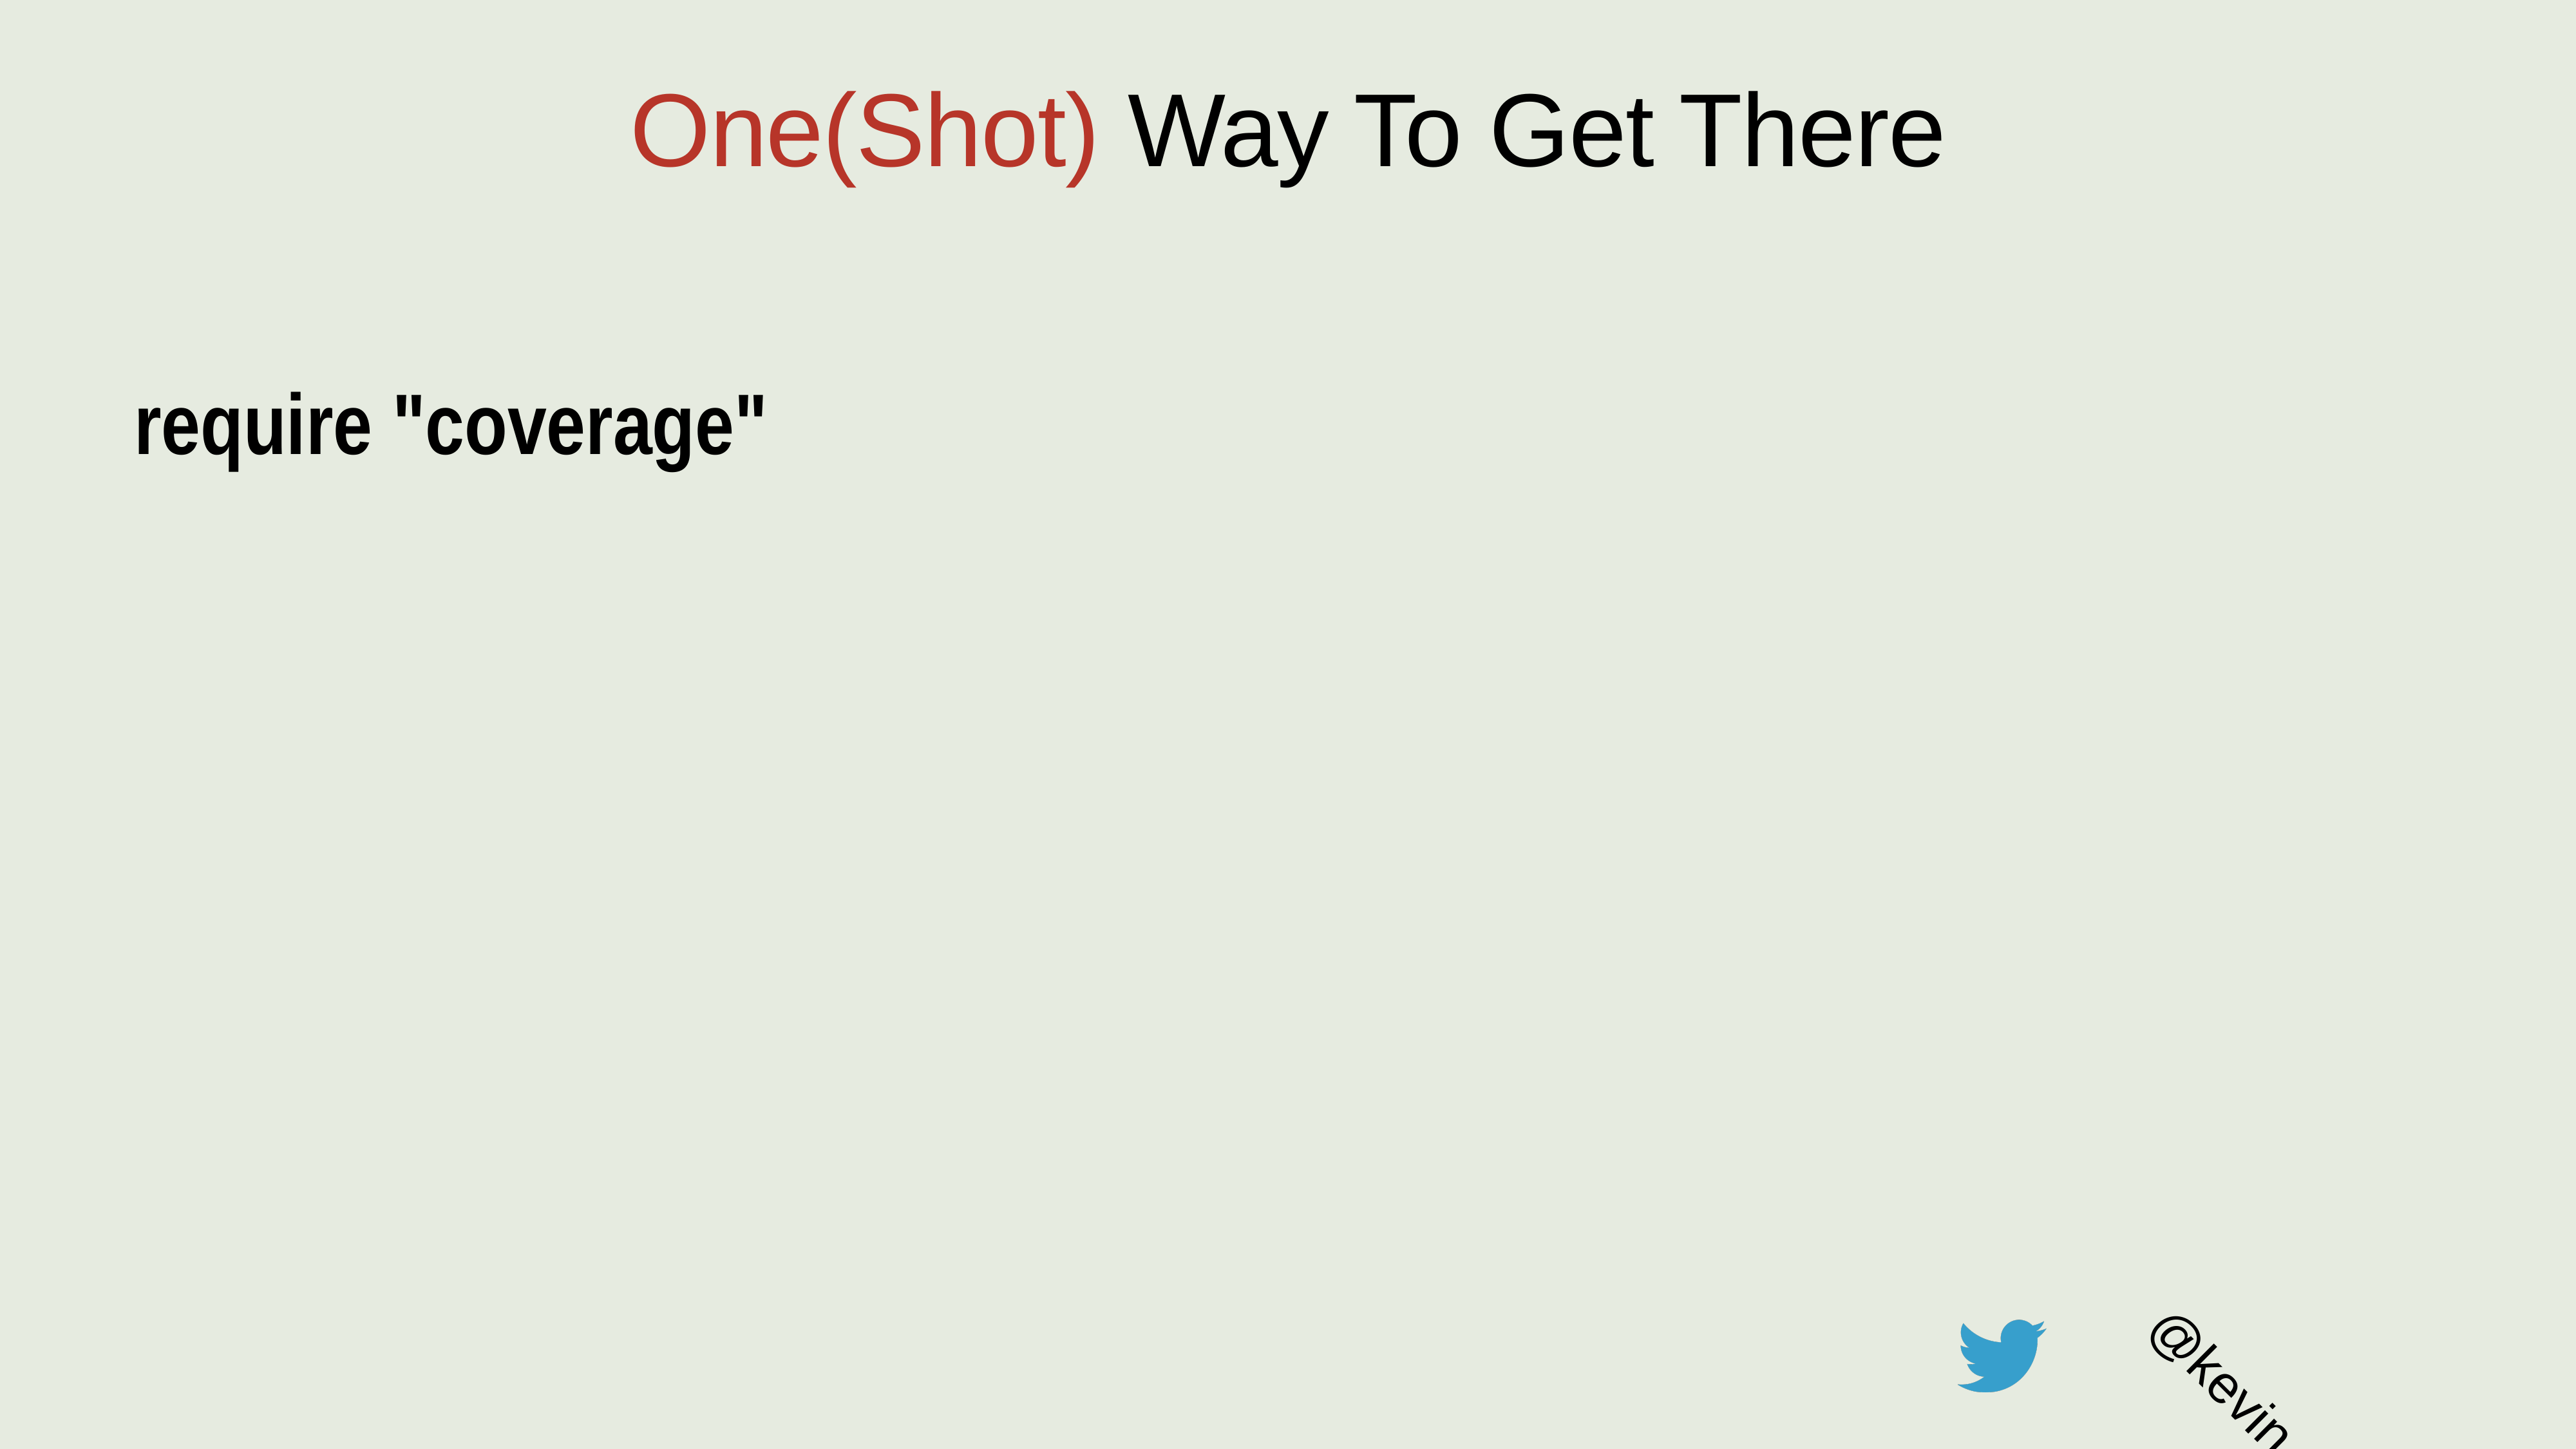

# One(Shot) Way To Get There
require "coverage"